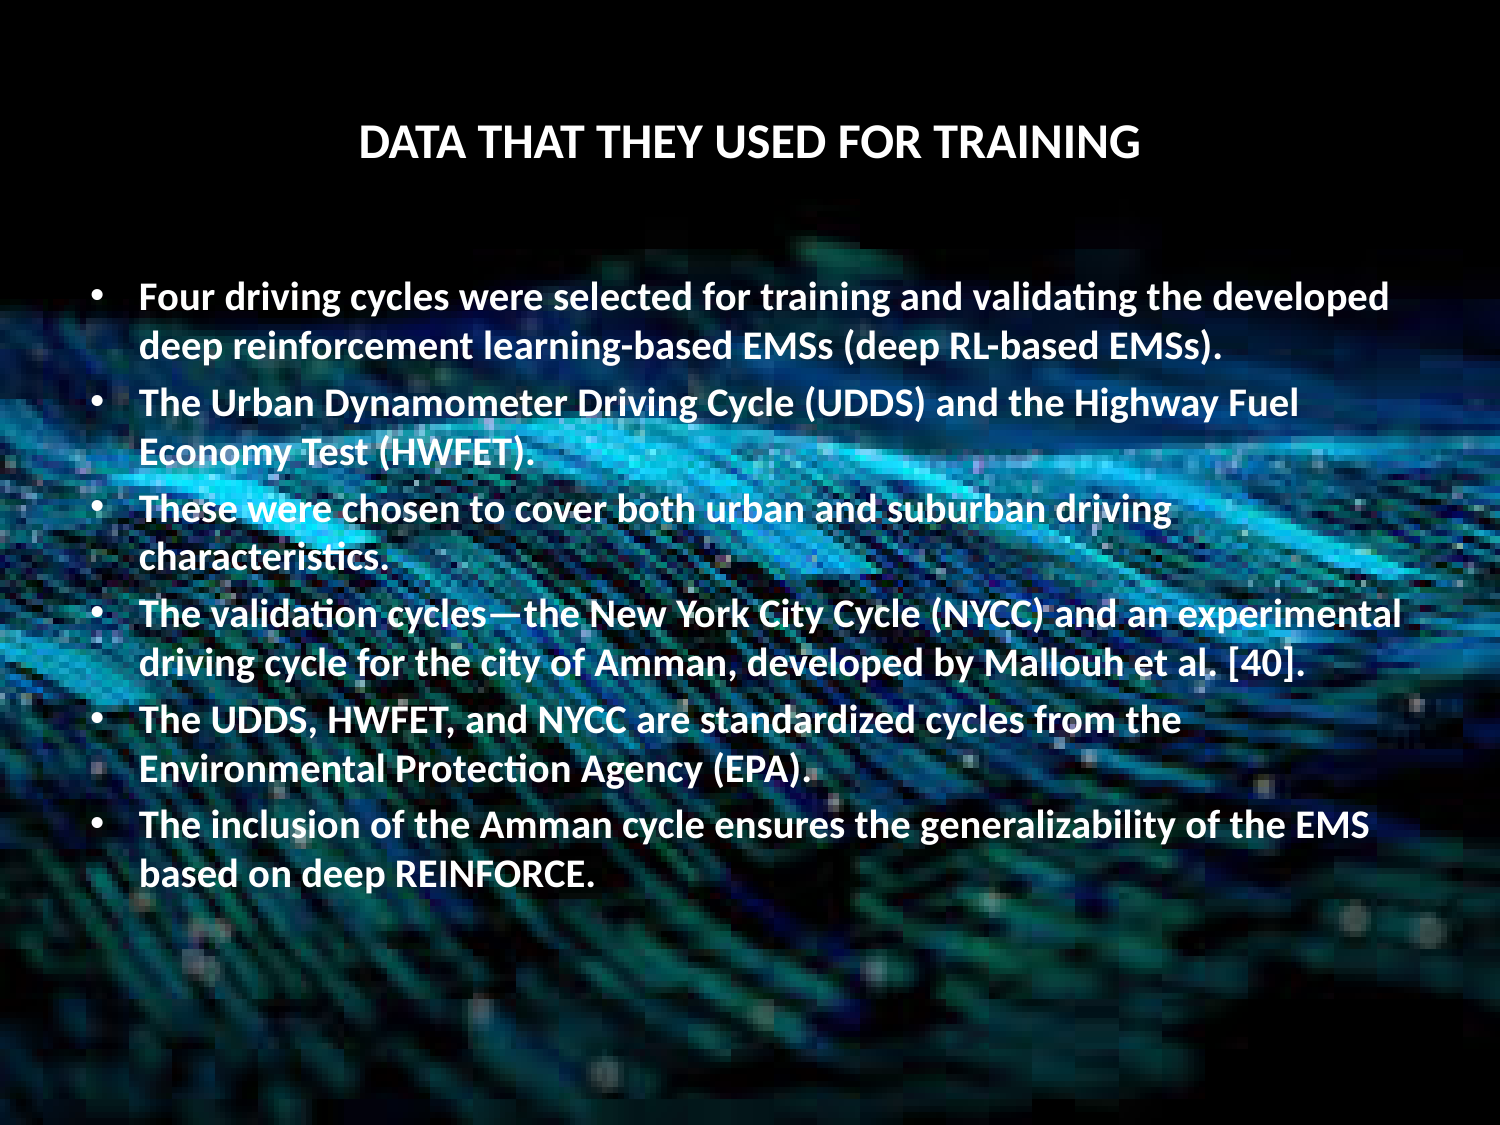

# DATA THAT THEY USED FOR TRAINING
Four driving cycles were selected for training and validating the developed deep reinforcement learning-based EMSs (deep RL-based EMSs).
The Urban Dynamometer Driving Cycle (UDDS) and the Highway Fuel Economy Test (HWFET).
These were chosen to cover both urban and suburban driving characteristics.
The validation cycles—the New York City Cycle (NYCC) and an experimental driving cycle for the city of Amman, developed by Mallouh et al. [40].
The UDDS, HWFET, and NYCC are standardized cycles from the Environmental Protection Agency (EPA).
The inclusion of the Amman cycle ensures the generalizability of the EMS based on deep REINFORCE.